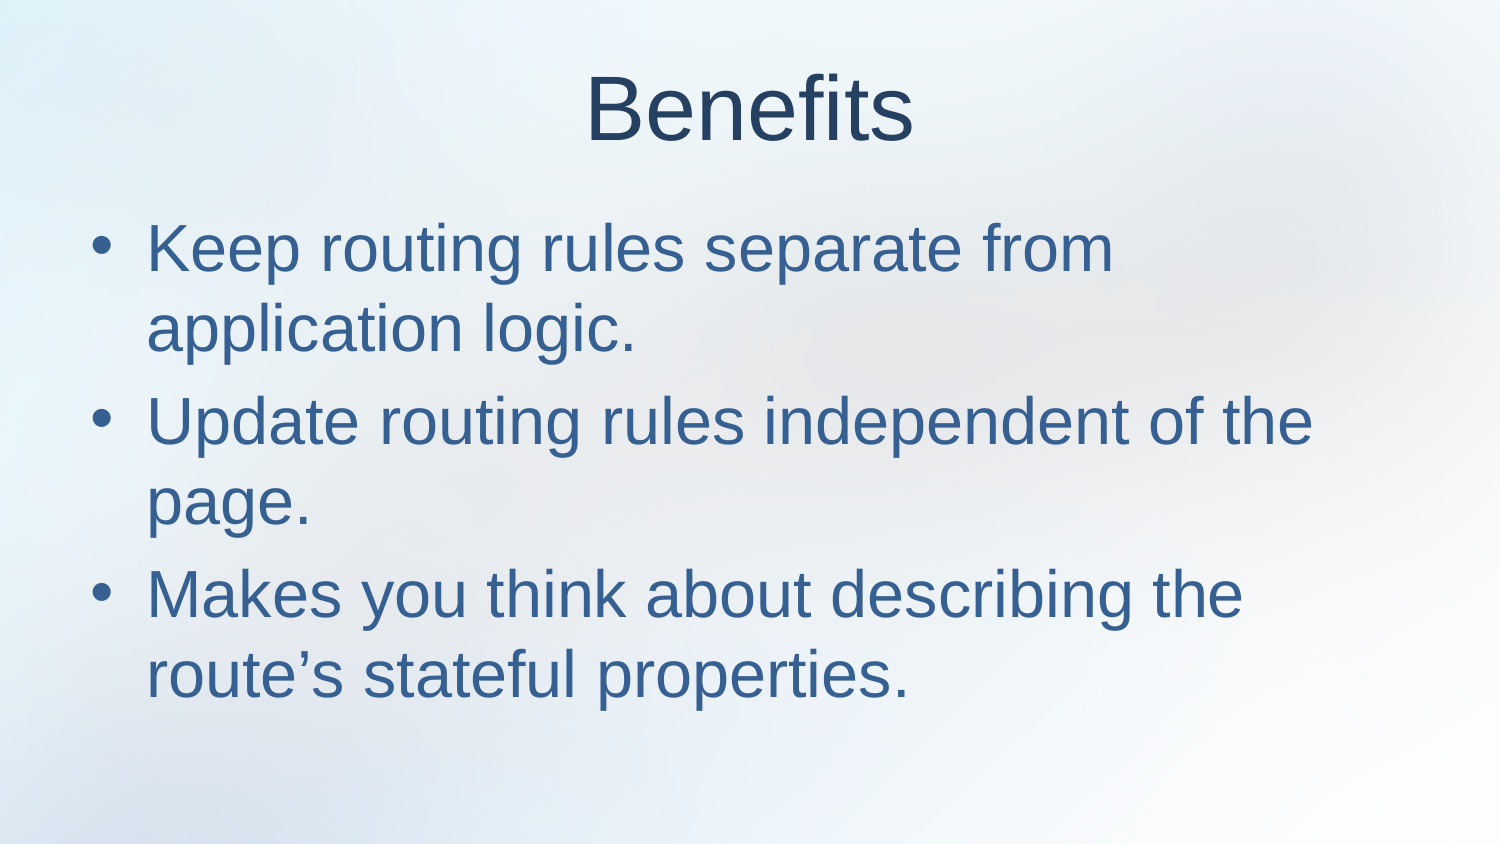

# Benefits
Keep routing rules separate from application logic.
Update routing rules independent of the page.
Makes you think about describing the route’s stateful properties.